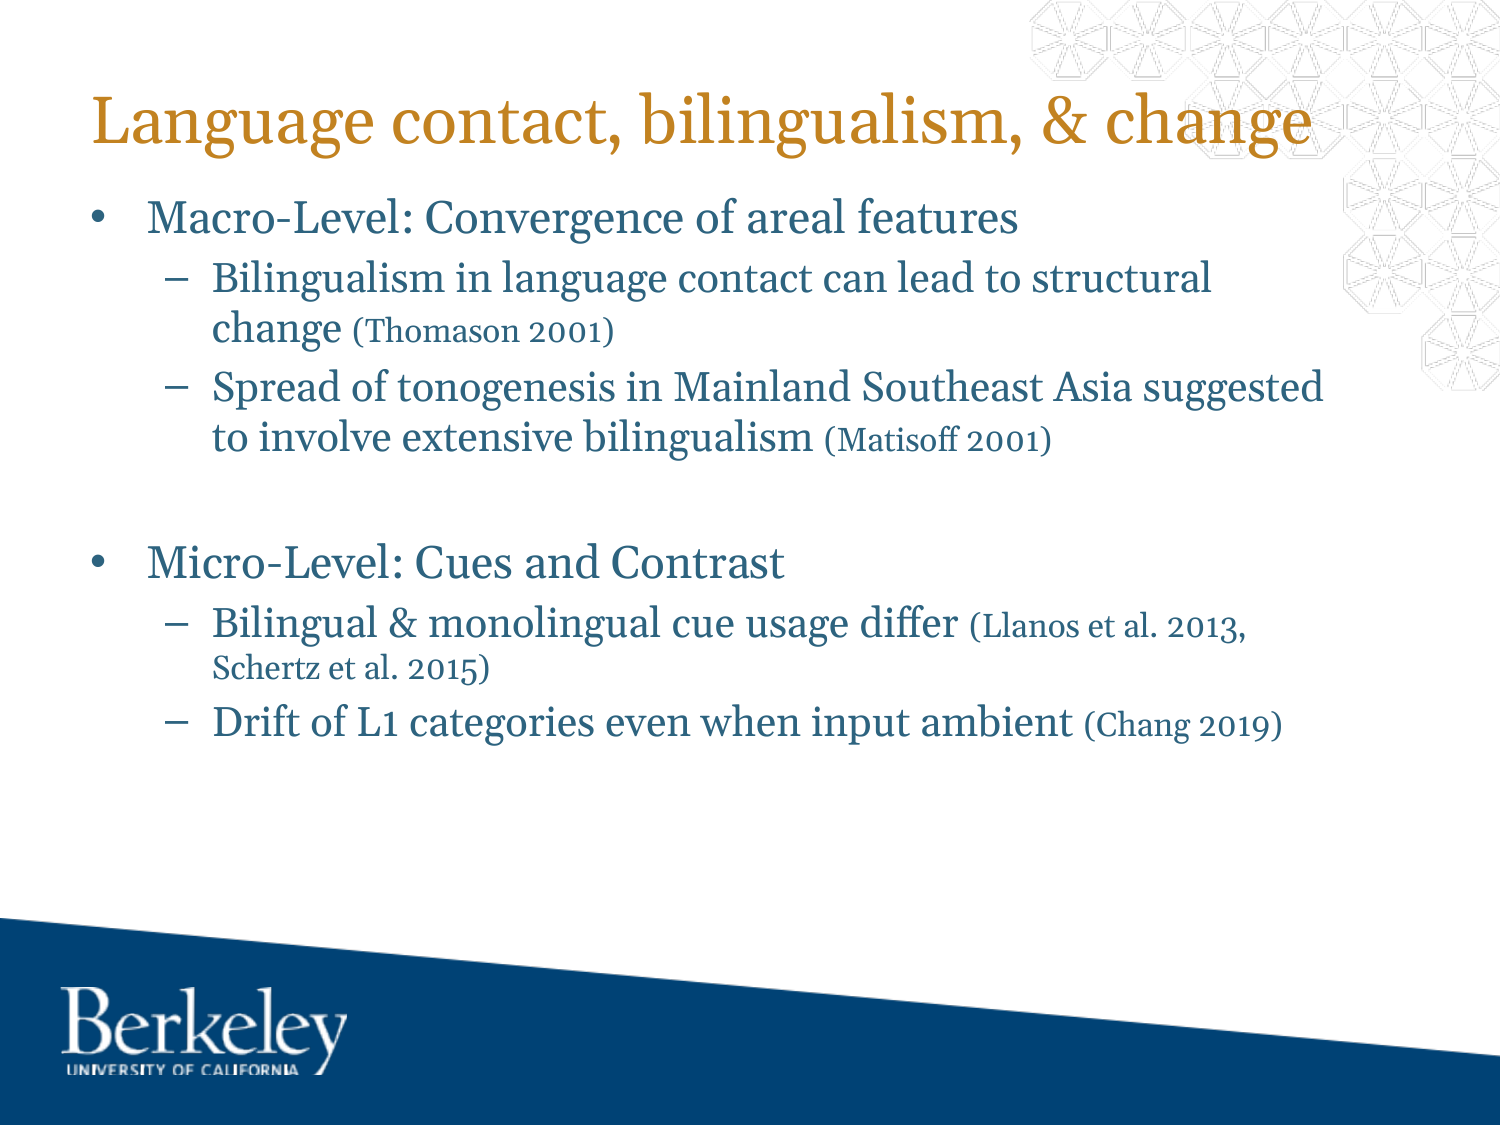

# Language contact, bilingualism, & change
Macro-Level: Convergence of areal features
Bilingualism in language contact can lead to structural change (Thomason 2001)
Spread of tonogenesis in Mainland Southeast Asia suggested to involve extensive bilingualism (Matisoff 2001)

Micro-Level: Cues and Contrast
Bilingual & monolingual cue usage differ (Llanos et al. 2013, Schertz et al. 2015)
Drift of L1 categories even when input ambient (Chang 2019)